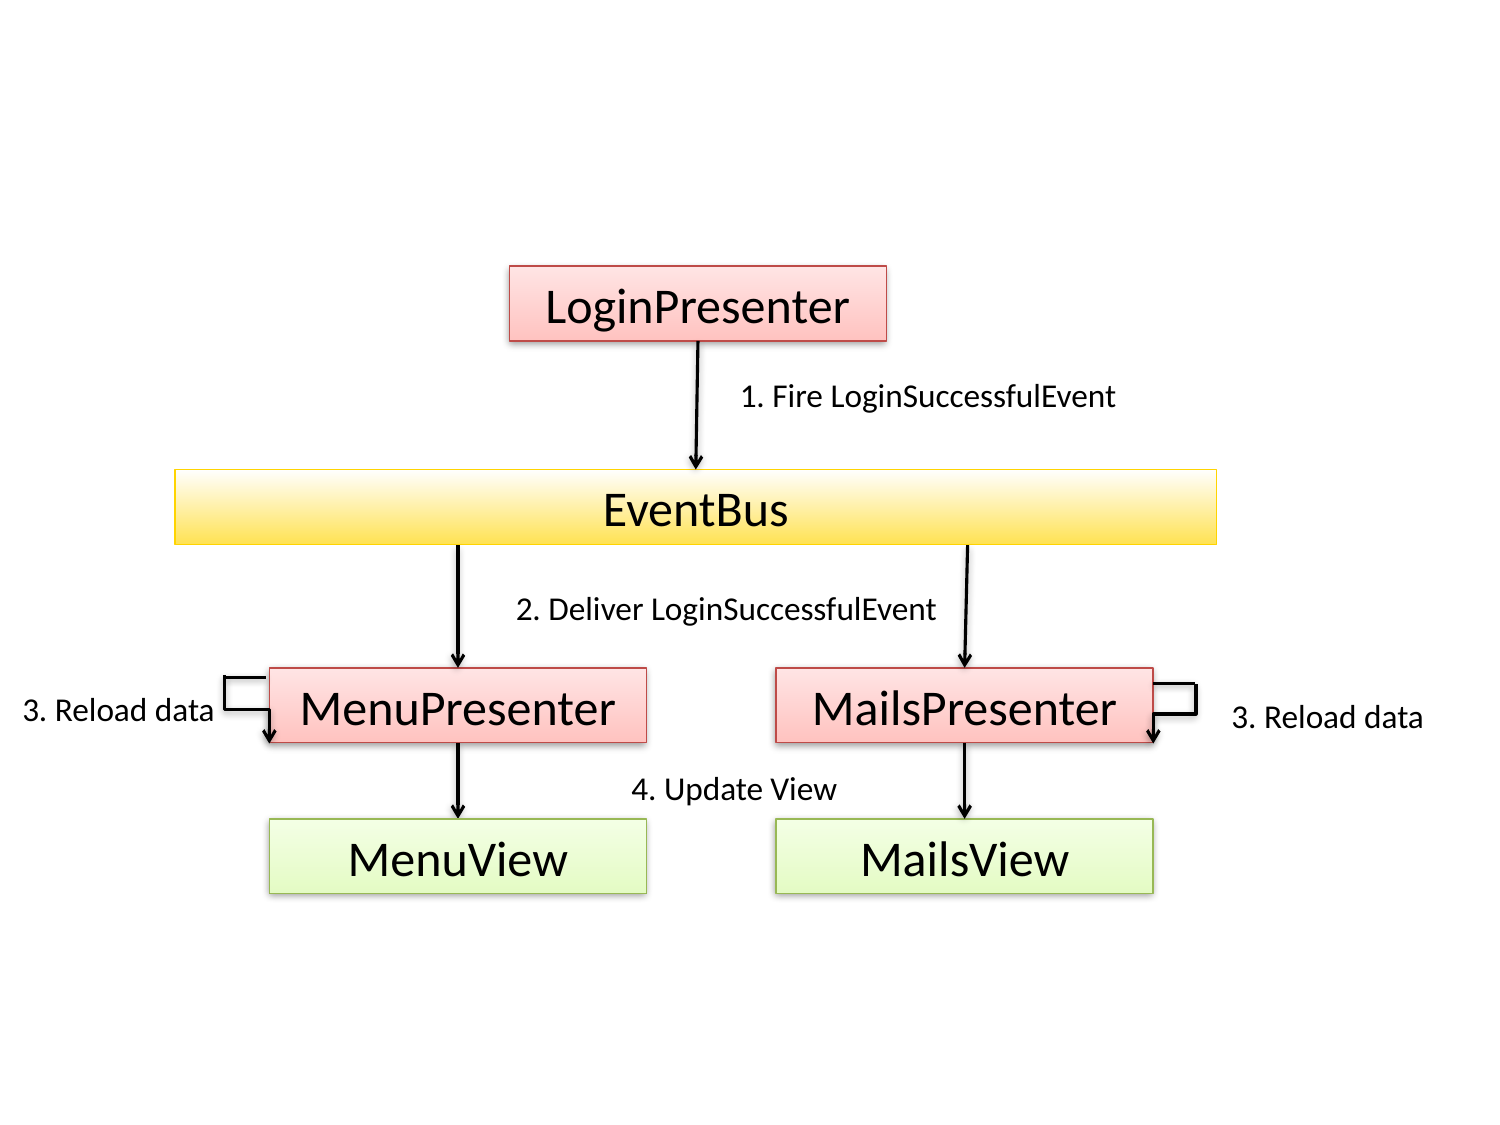

LoginPresenter
1. Fire LoginSuccessfulEvent
EventBus
2. Deliver LoginSuccessfulEvent
MenuPresenter
MailsPresenter
3. Reload data
3. Reload data
4. Update View
MenuView
MailsView